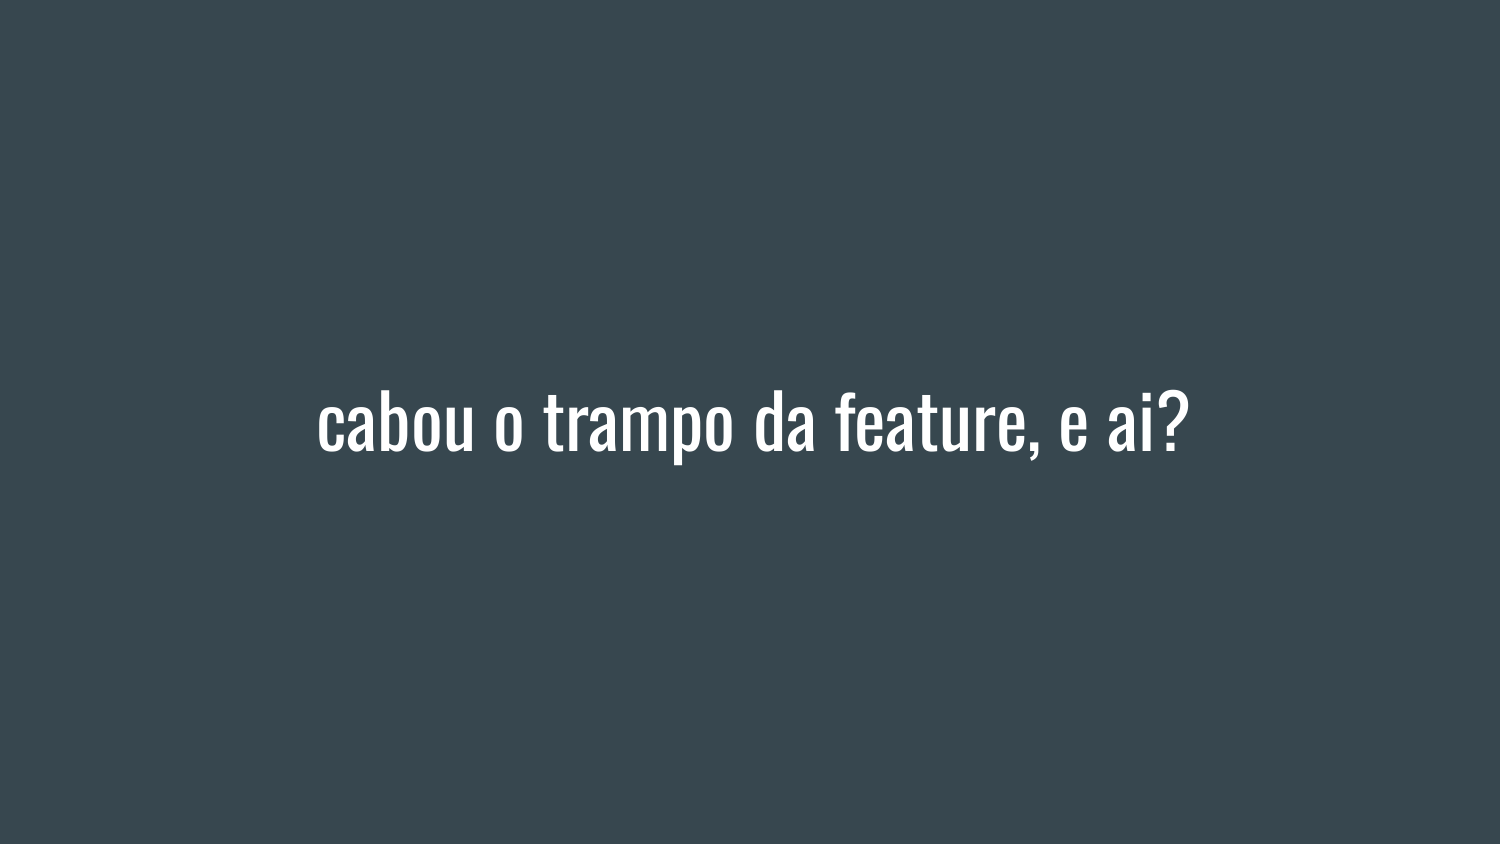

# cabou o trampo da feature, e ai?